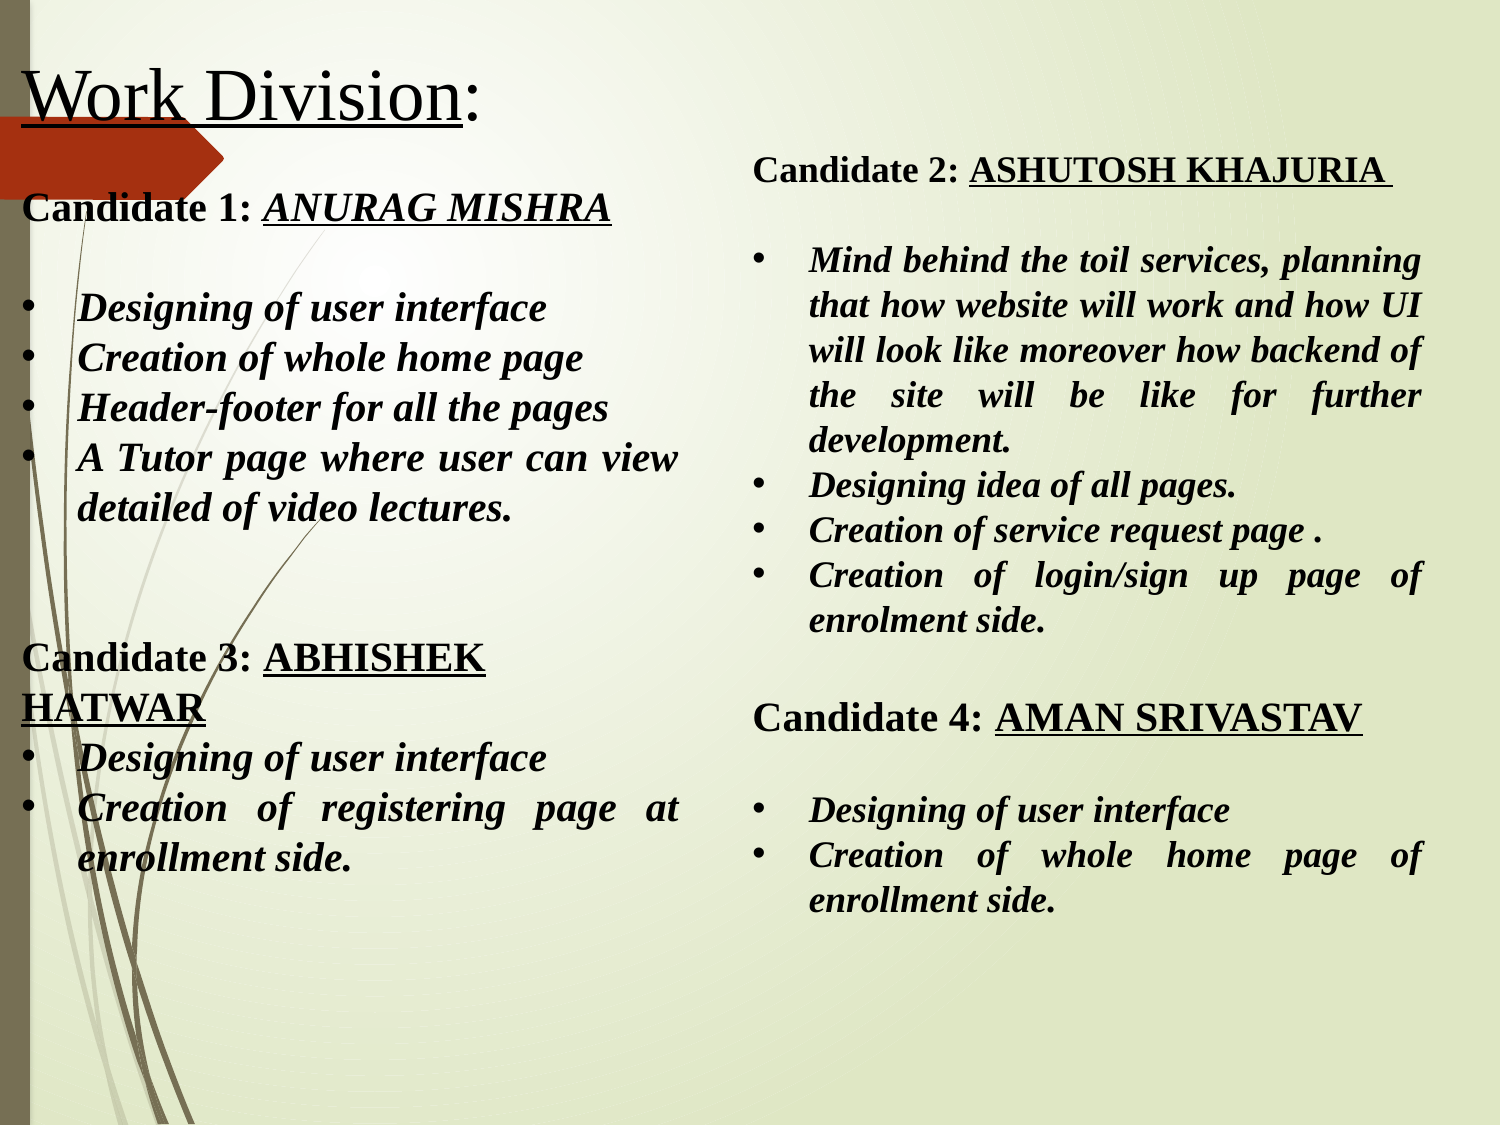

Work Division:

Candidate 1: ANURAG MISHRA

Designing of user interface
Creation of whole home page
Header-footer for all the pages
A Tutor page where user can view detailed of video lectures.

Candidate 3: ABHISHEK HATWAR
Designing of user interface
Creation of registering page at enrollment side.

Candidate 2: ASHUTOSH KHAJURIA

Mind behind the toil services, planning that how website will work and how UI will look like moreover how backend of the site will be like for further development.
Designing idea of all pages.
Creation of service request page .
Creation of login/sign up page of enrolment side.

Candidate 4: AMAN SRIVASTAV

Designing of user interface
Creation of whole home page of enrollment side.